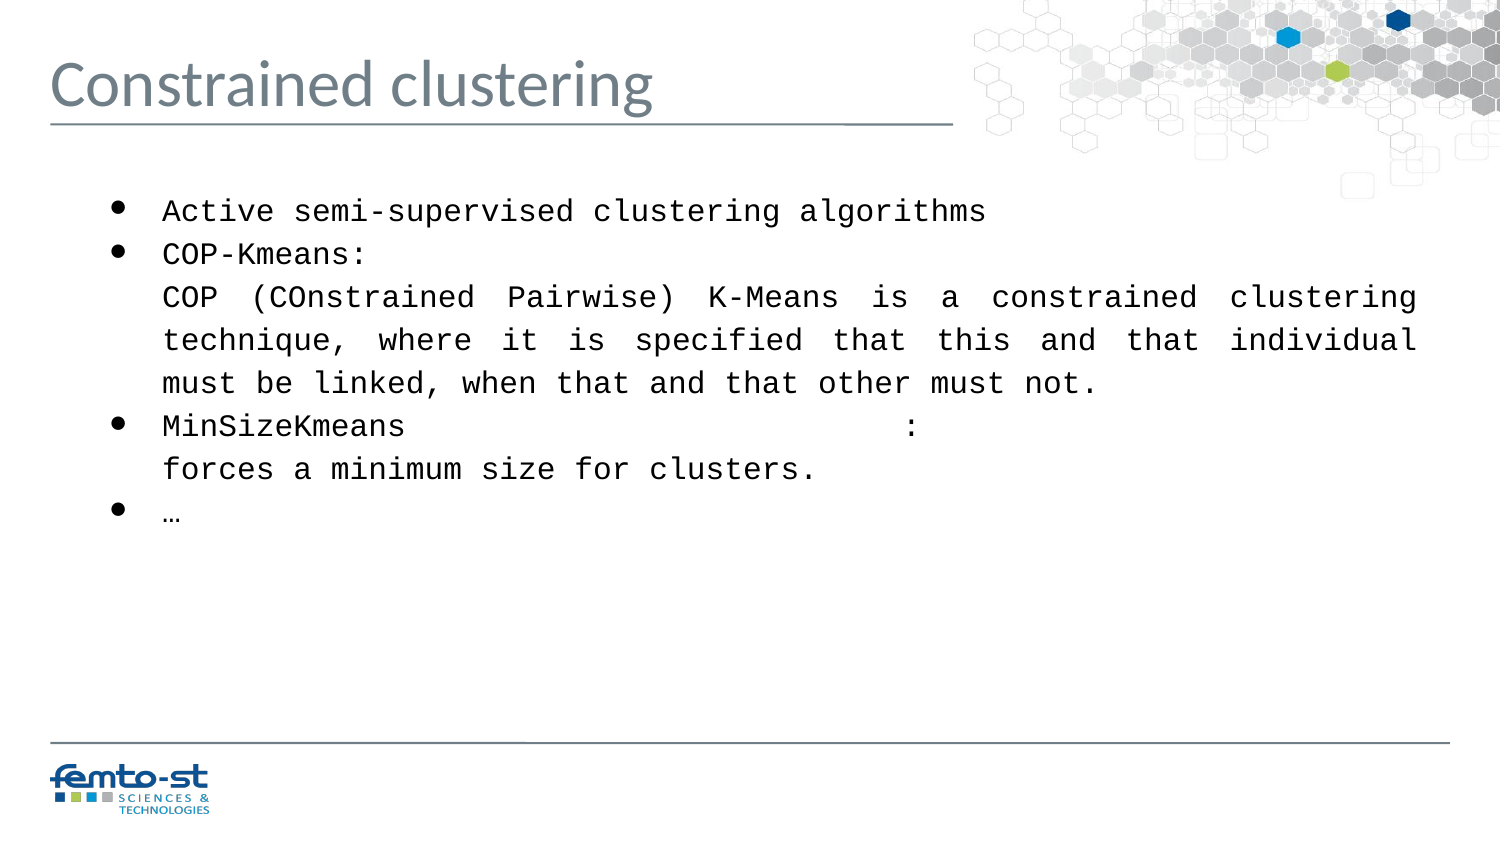

Constrained clustering

Active semi-supervised clustering algorithms
COP-Kmeans:
COP (COnstrained Pairwise) K-Means is a constrained clustering technique, where it is specified that this and that individual must be linked, when that and that other must not.
MinSizeKmeans :
forces a minimum size for clusters.
…